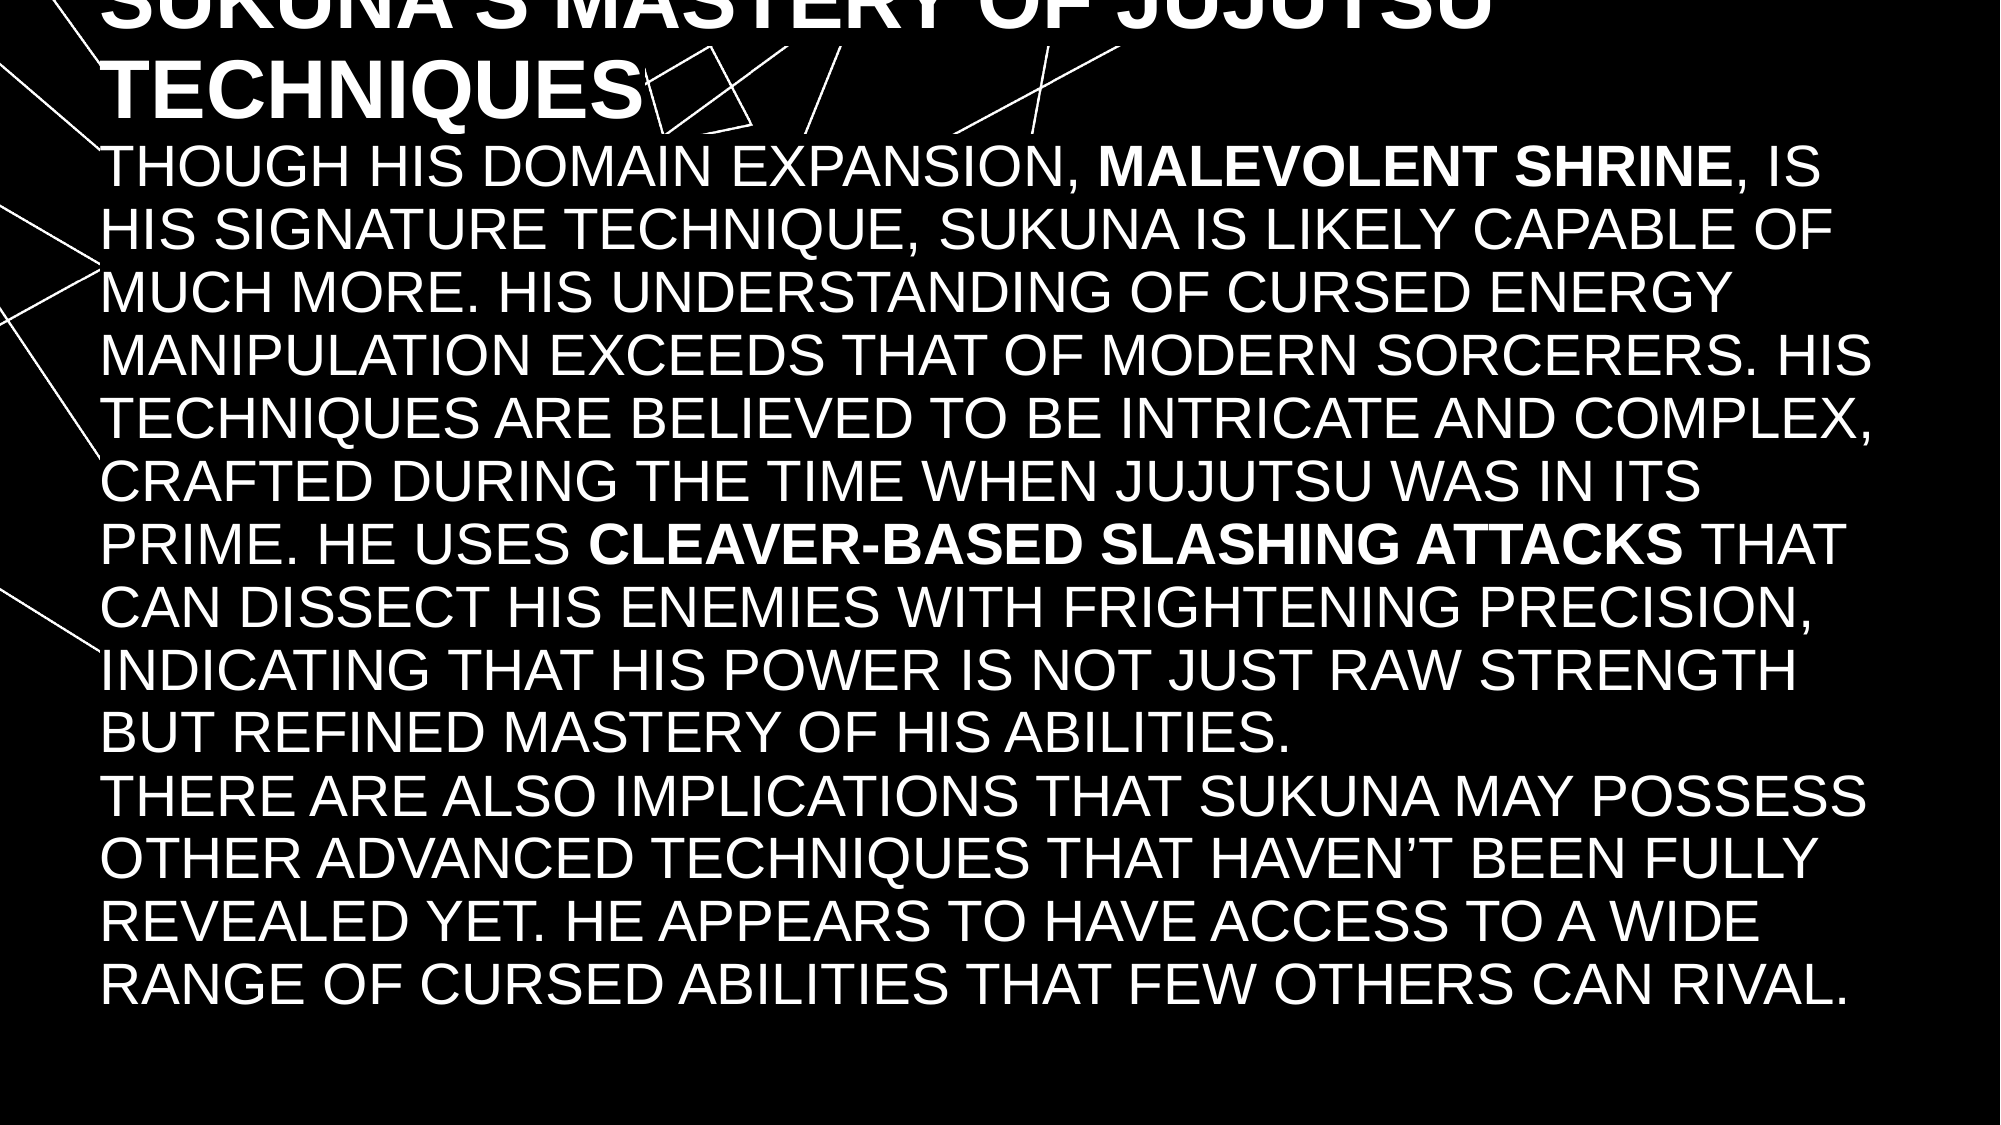

# SUKUNA’S MASTERY OF JUJUTSU TECHNIQUES THOUGH HIS DOMAIN EXPANSION, MALEVOLENT SHRINE, IS HIS SIGNATURE TECHNIQUE, SUKUNA IS LIKELY CAPABLE OF MUCH MORE. HIS UNDERSTANDING OF CURSED ENERGY MANIPULATION EXCEEDS THAT OF MODERN SORCERERS. HIS TECHNIQUES ARE BELIEVED TO BE INTRICATE AND COMPLEX, CRAFTED DURING THE TIME WHEN JUJUTSU WAS IN ITS PRIME. HE USES CLEAVER-BASED SLASHING ATTACKS THAT CAN DISSECT HIS ENEMIES WITH FRIGHTENING PRECISION, INDICATING THAT HIS POWER IS NOT JUST RAW STRENGTH BUT REFINED MASTERY OF HIS ABILITIES. THERE ARE ALSO IMPLICATIONS THAT SUKUNA MAY POSSESS OTHER ADVANCED TECHNIQUES THAT HAVEN’T BEEN FULLY REVEALED YET. HE APPEARS TO HAVE ACCESS TO A WIDE RANGE OF CURSED ABILITIES THAT FEW OTHERS CAN RIVAL.